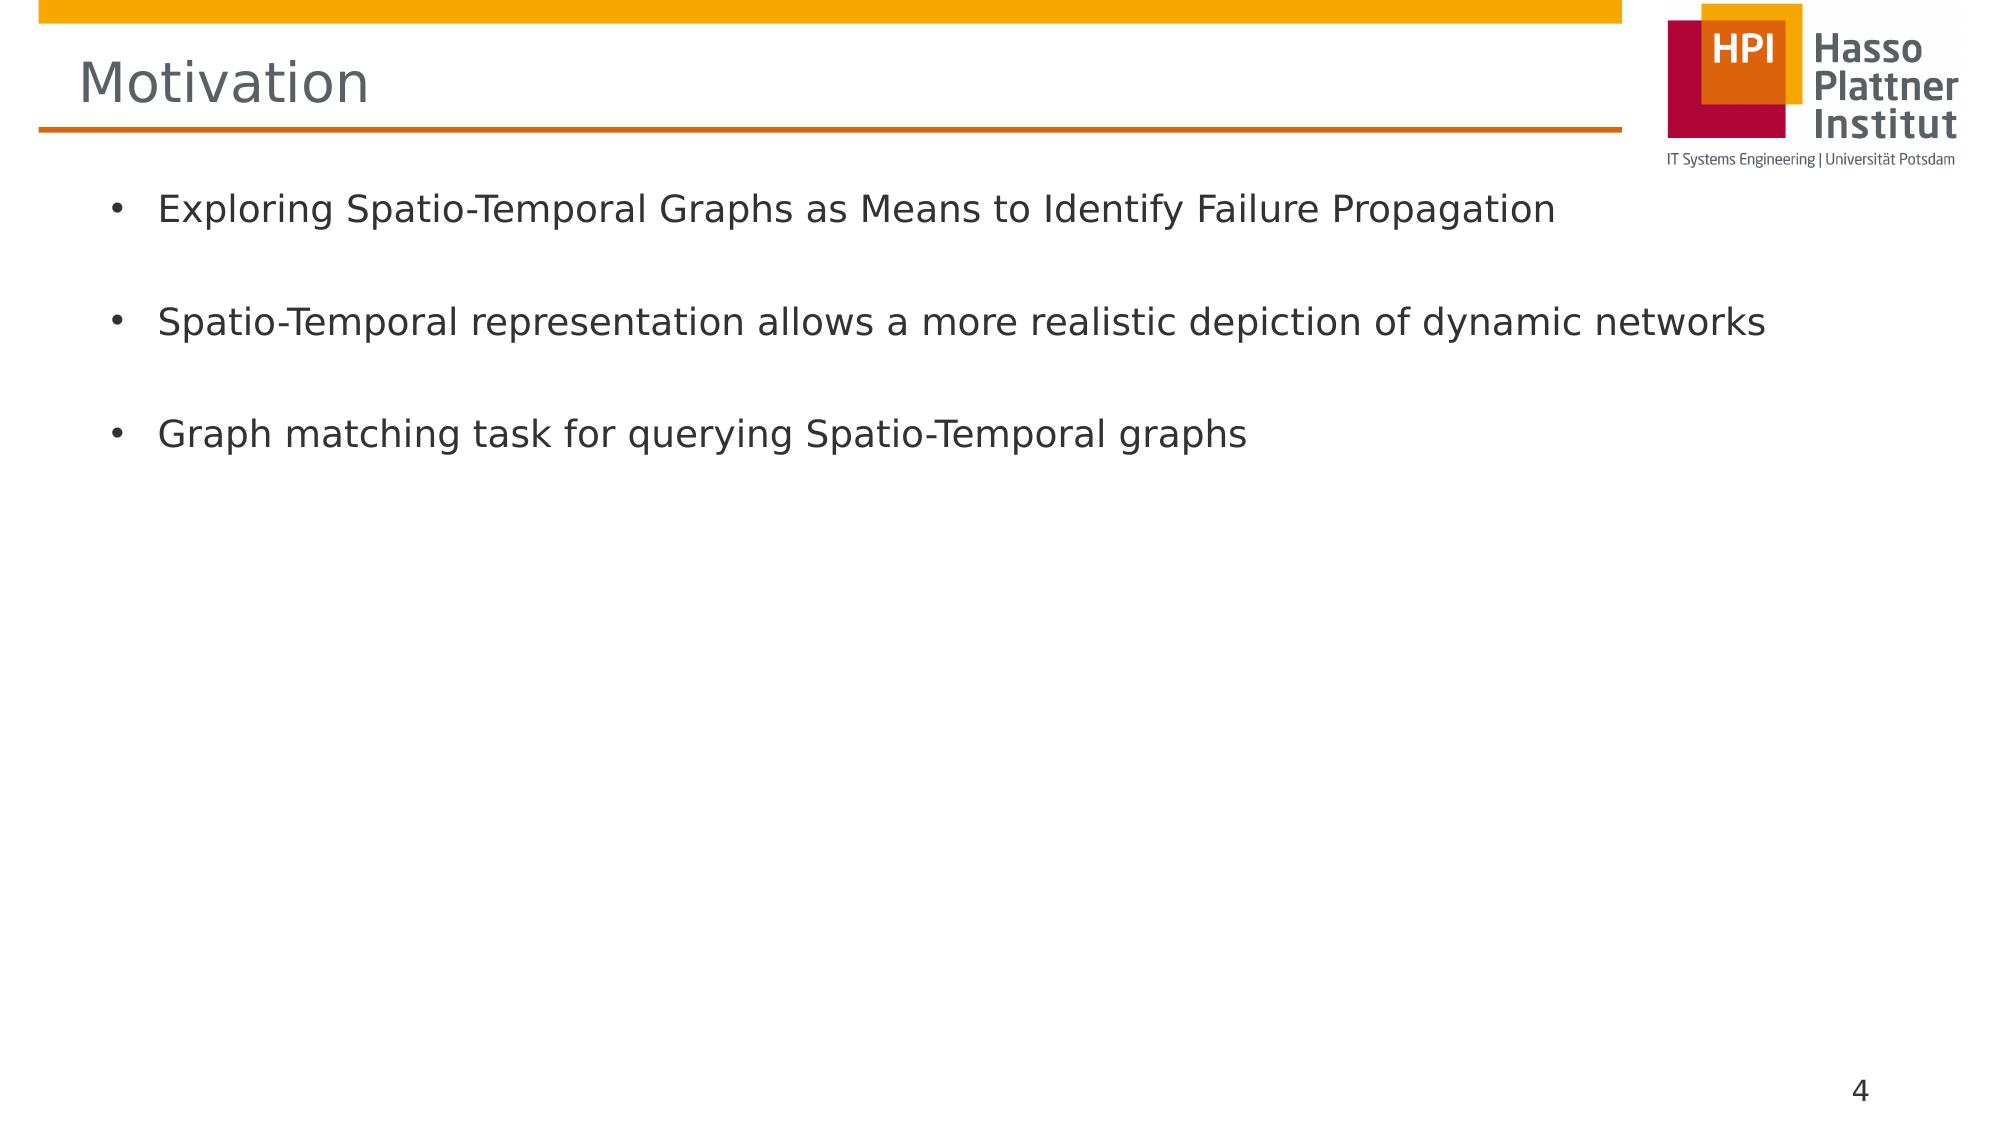

# Motivation
Exploring Spatio-Temporal Graphs as Means to Identify Failure Propagation
Spatio-Temporal representation allows a more realistic depiction of dynamic networks
Graph matching task for querying Spatio-Temporal graphs
4